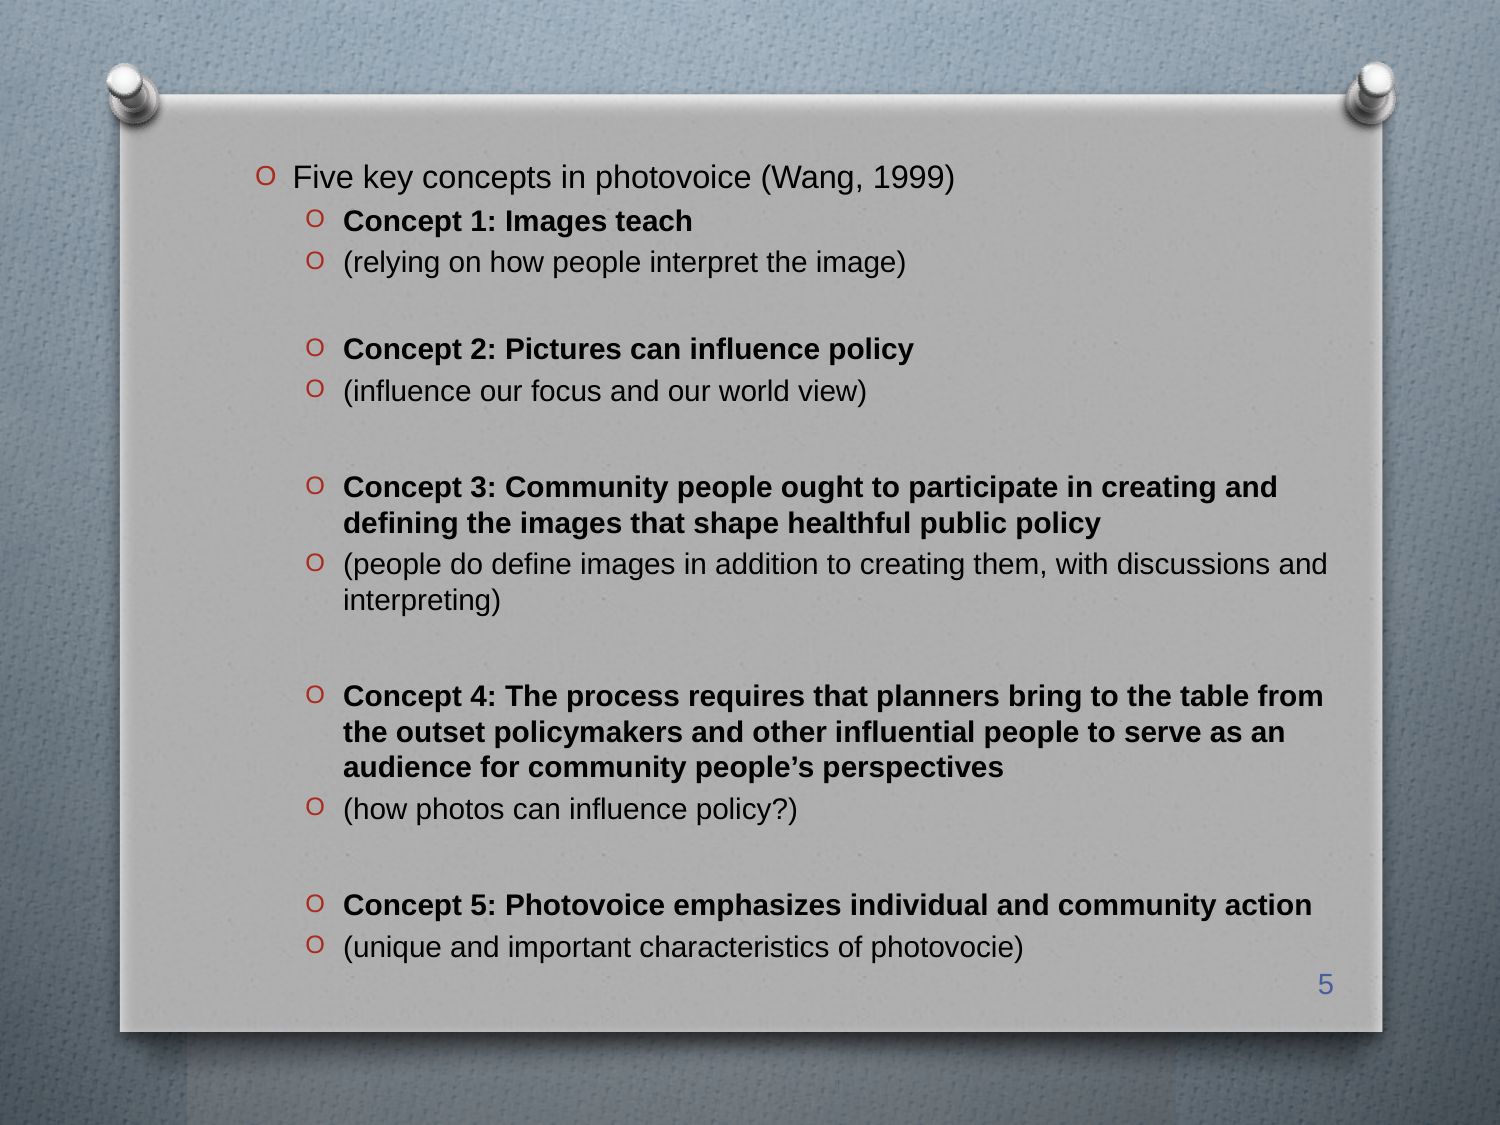

Five key concepts in photovoice (Wang, 1999)
Concept 1: Images teach
(relying on how people interpret the image)

Concept 2: Pictures can influence policy
(influence our focus and our world view)

Concept 3: Community people ought to participate in creating and defining the images that shape healthful public policy
(people do define images in addition to creating them, with discussions and interpreting)

Concept 4: The process requires that planners bring to the table from the outset policymakers and other influential people to serve as an audience for community people’s perspectives
(how photos can influence policy?)

Concept 5: Photovoice emphasizes individual and community action
(unique and important characteristics of photovocie)

5